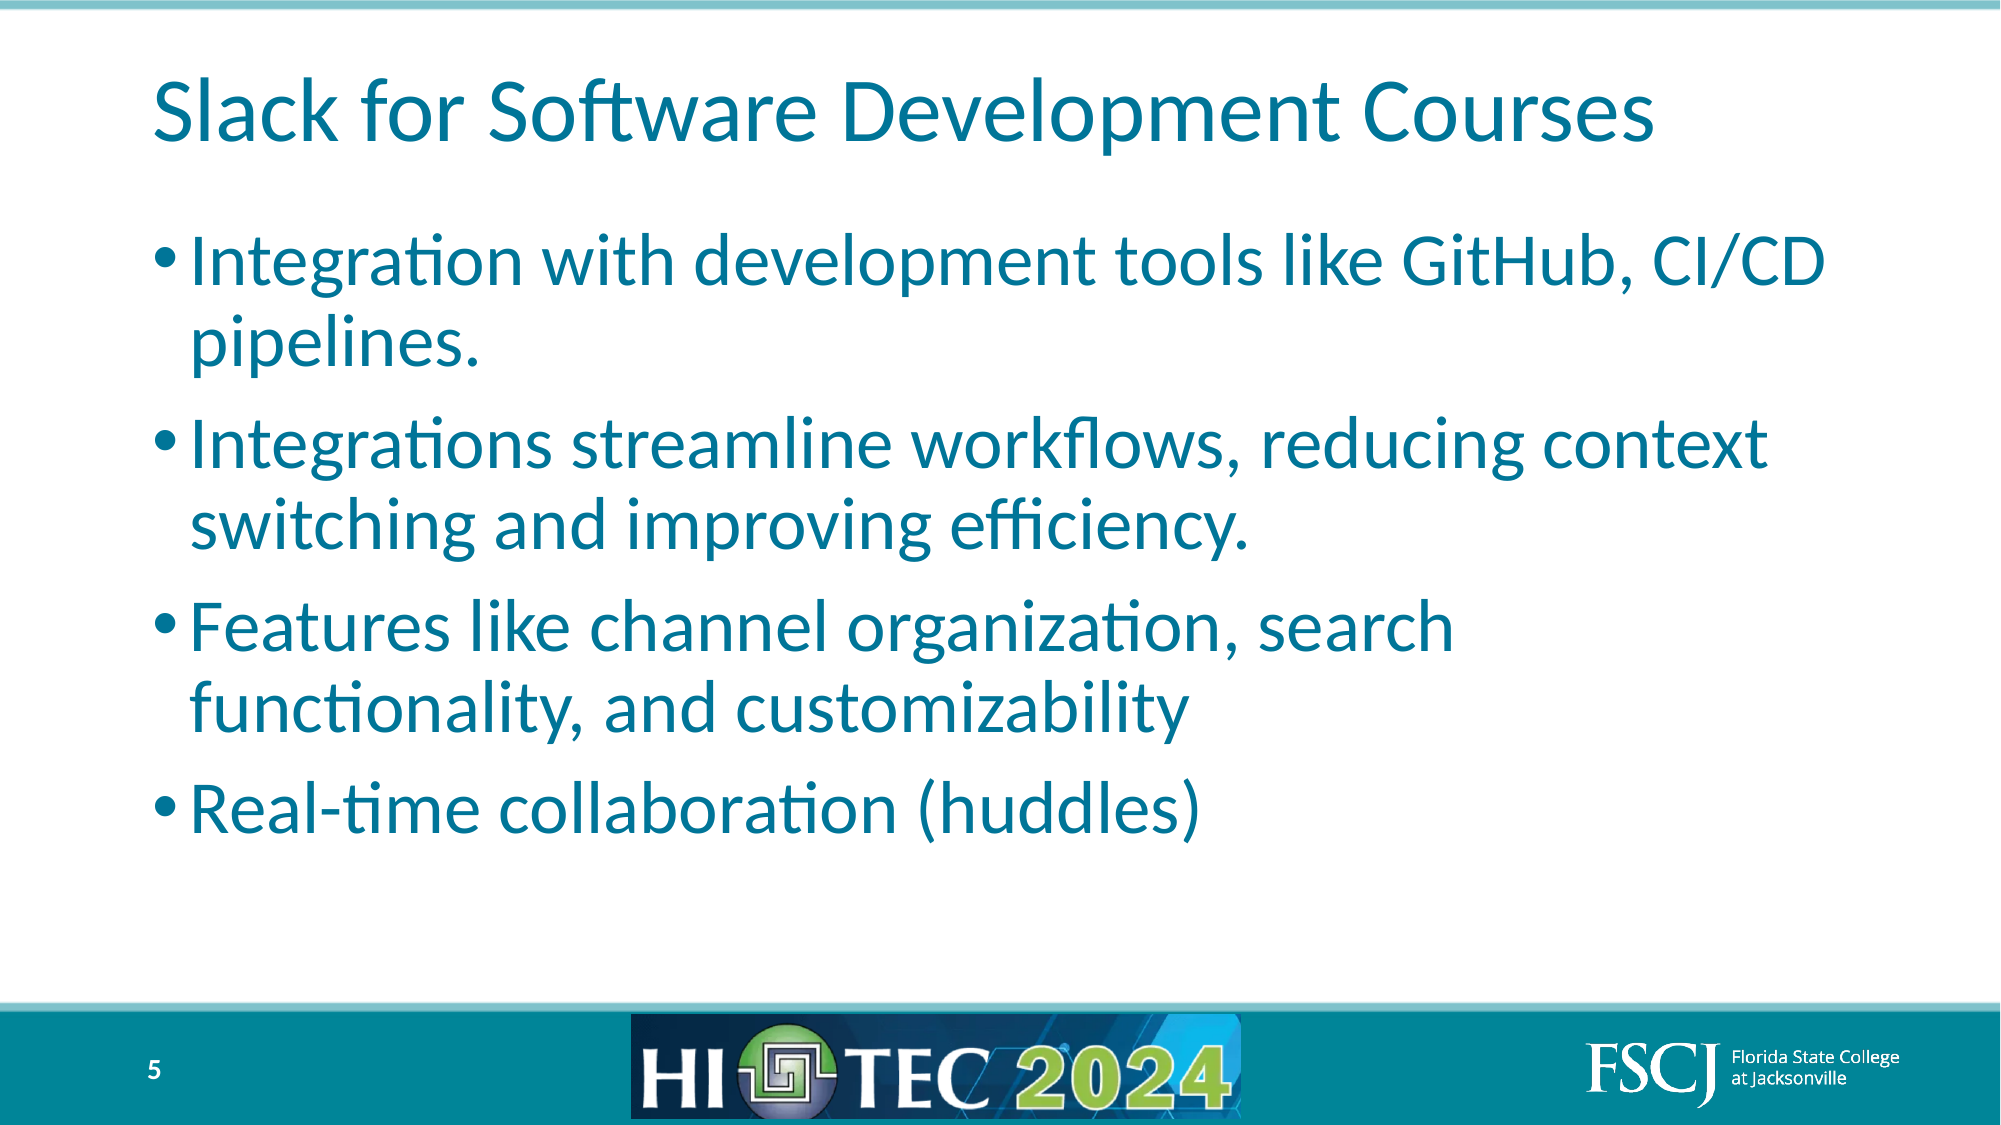

# Slack for Software Development Courses
Integration with development tools like GitHub, CI/CD pipelines.
Integrations streamline workflows, reducing context switching and improving efficiency.
Features like channel organization, search functionality, and customizability
Real-time collaboration (huddles)